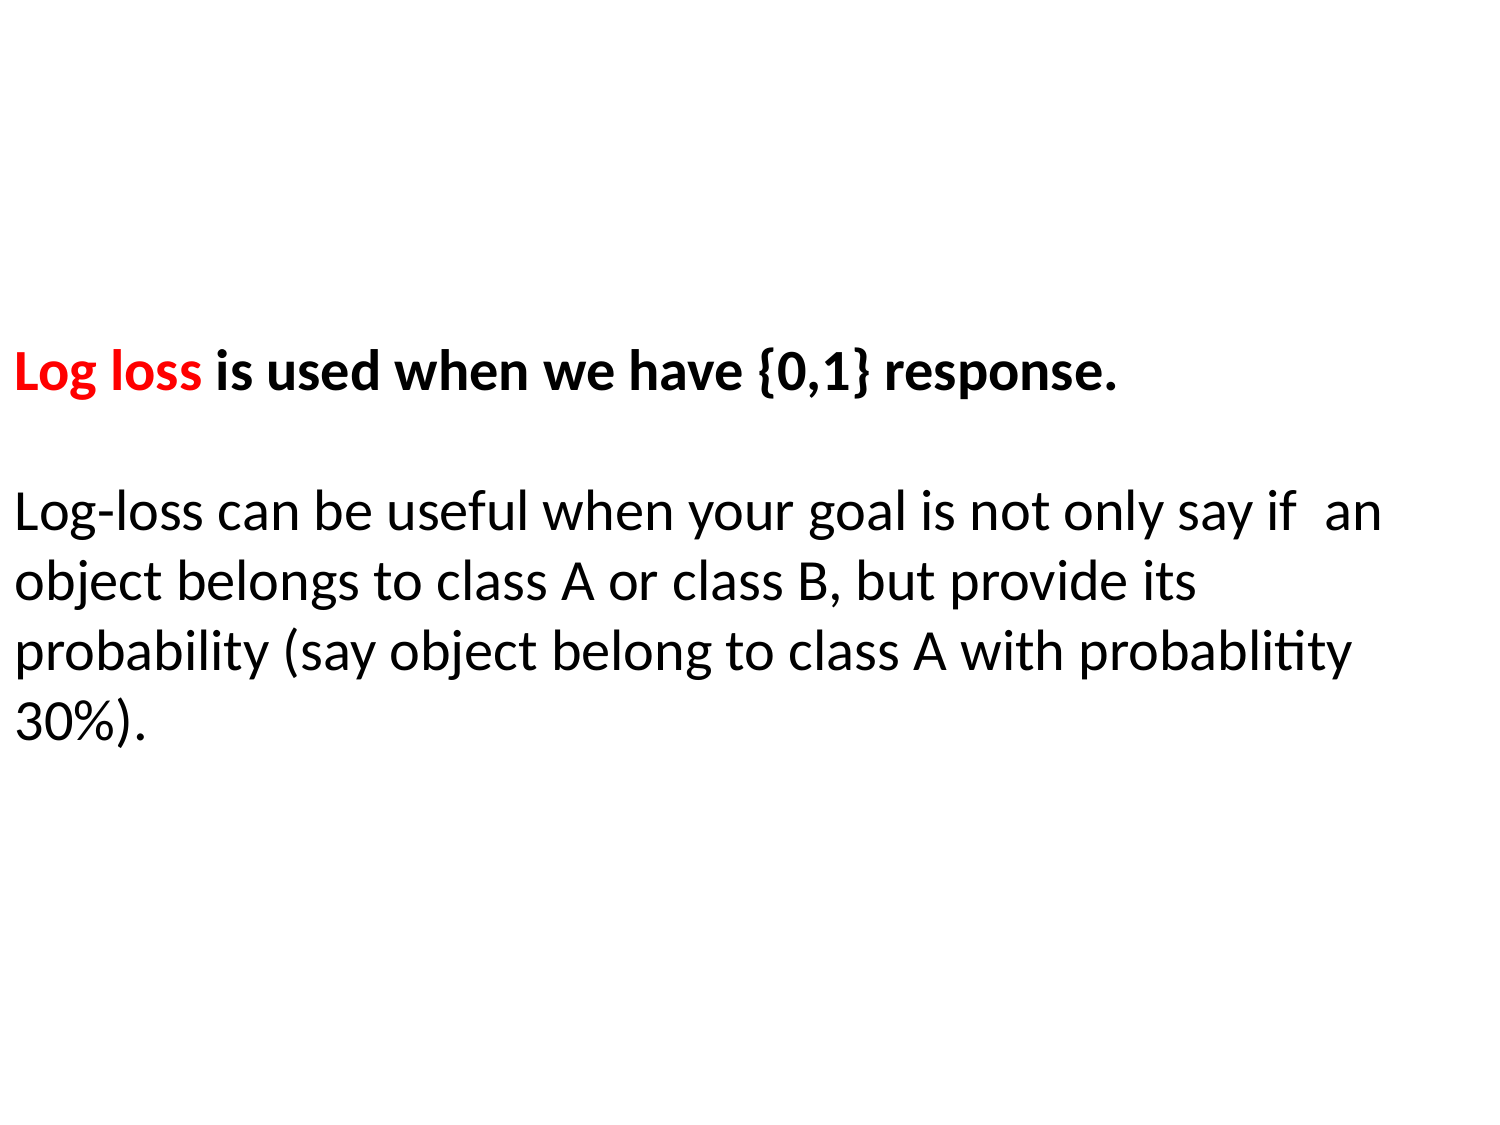

Log loss is used when we have {0,1} response.

Log-loss can be useful when your goal is not only say if  an object belongs to class A or class B, but provide its probability (say object belong to class A with probablitity 30%).